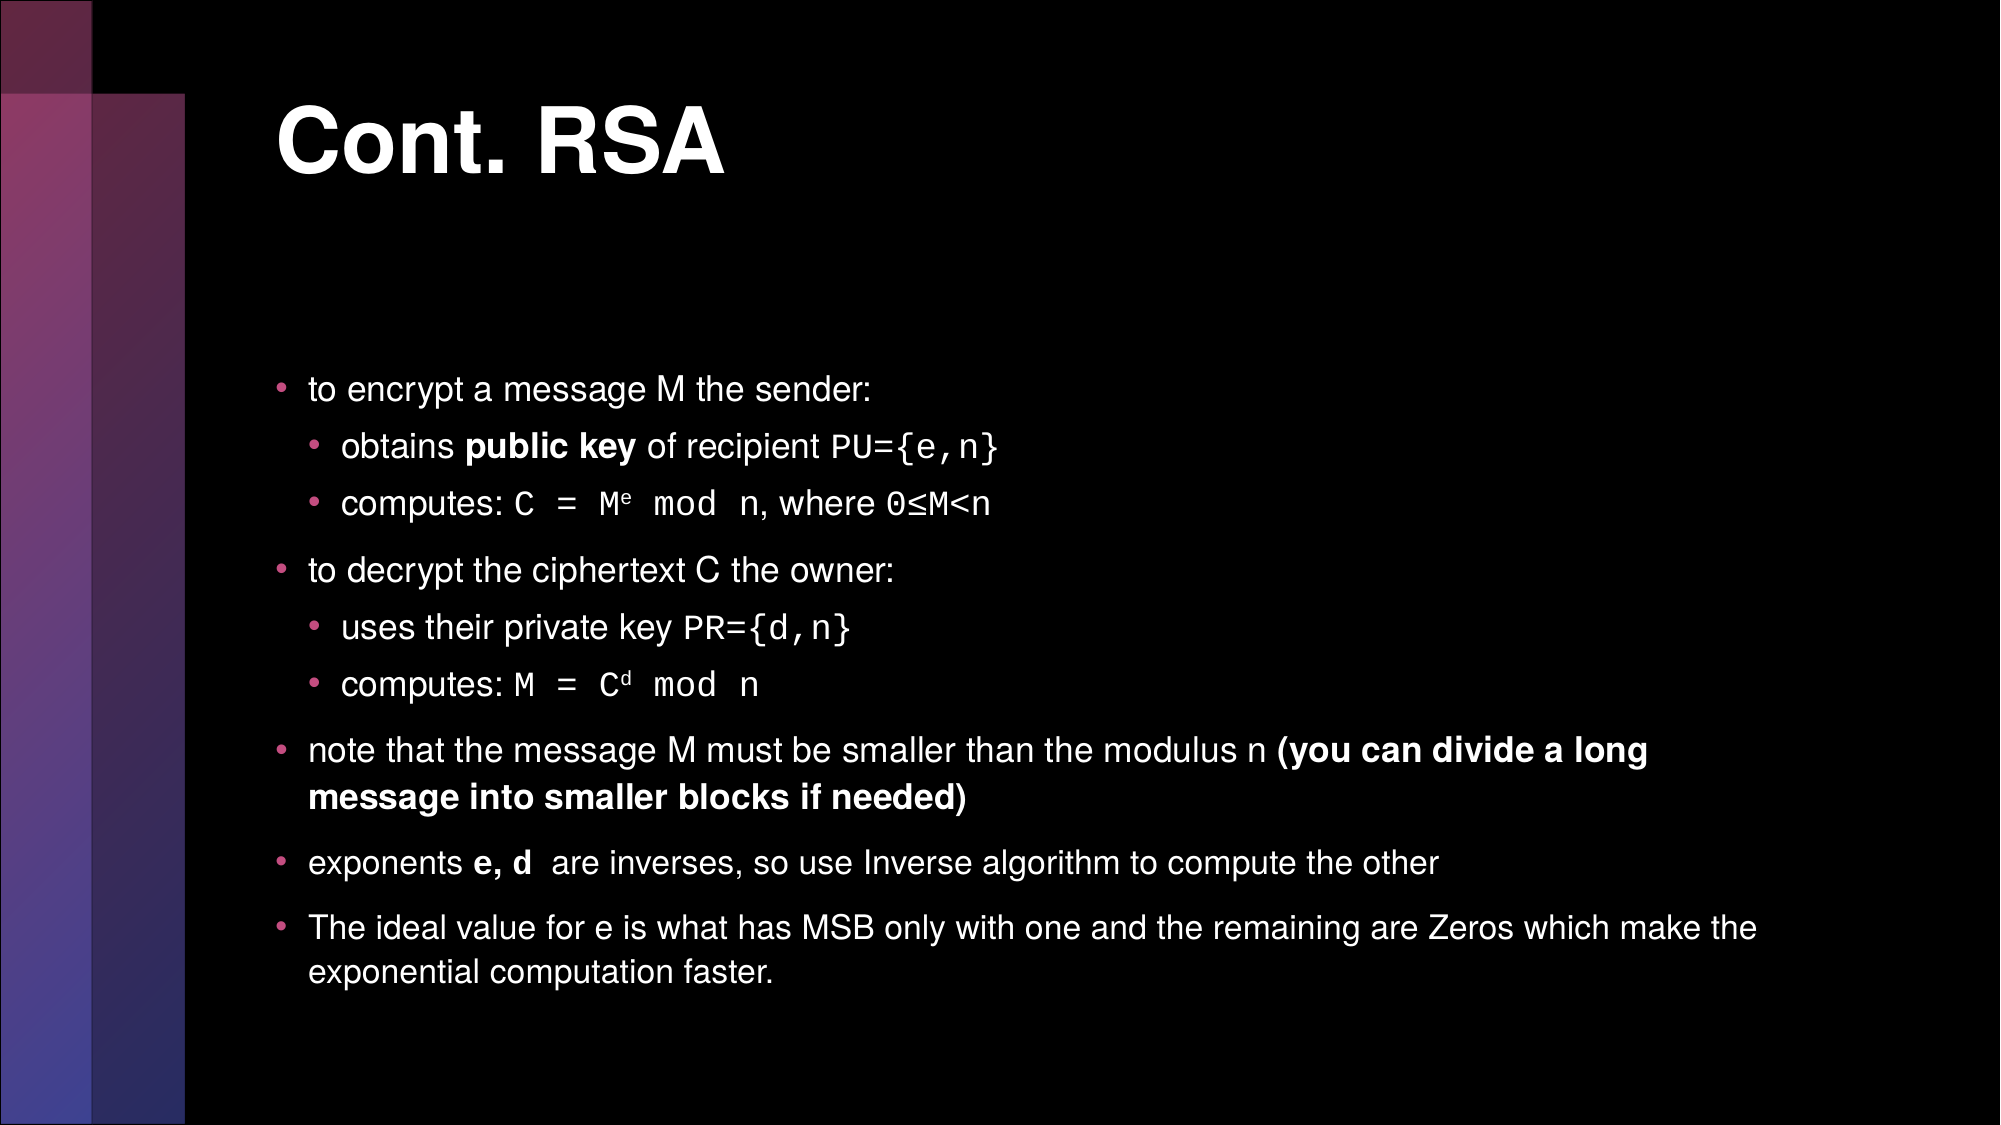

# Cont. RSA
to encrypt a message M the sender:
obtains public key of recipient PU={e,n}
computes: C = Me mod n, where 0≤M<n
to decrypt the ciphertext C the owner:
uses their private key PR={d,n}
computes: M = Cd mod n
note that the message M must be smaller than the modulus n (you can divide a long message into smaller blocks if needed)
exponents e, d  are inverses, so use Inverse algorithm to compute the other
The ideal value for e is what has MSB only with one and the remaining are Zeros which make the exponential computation faster.